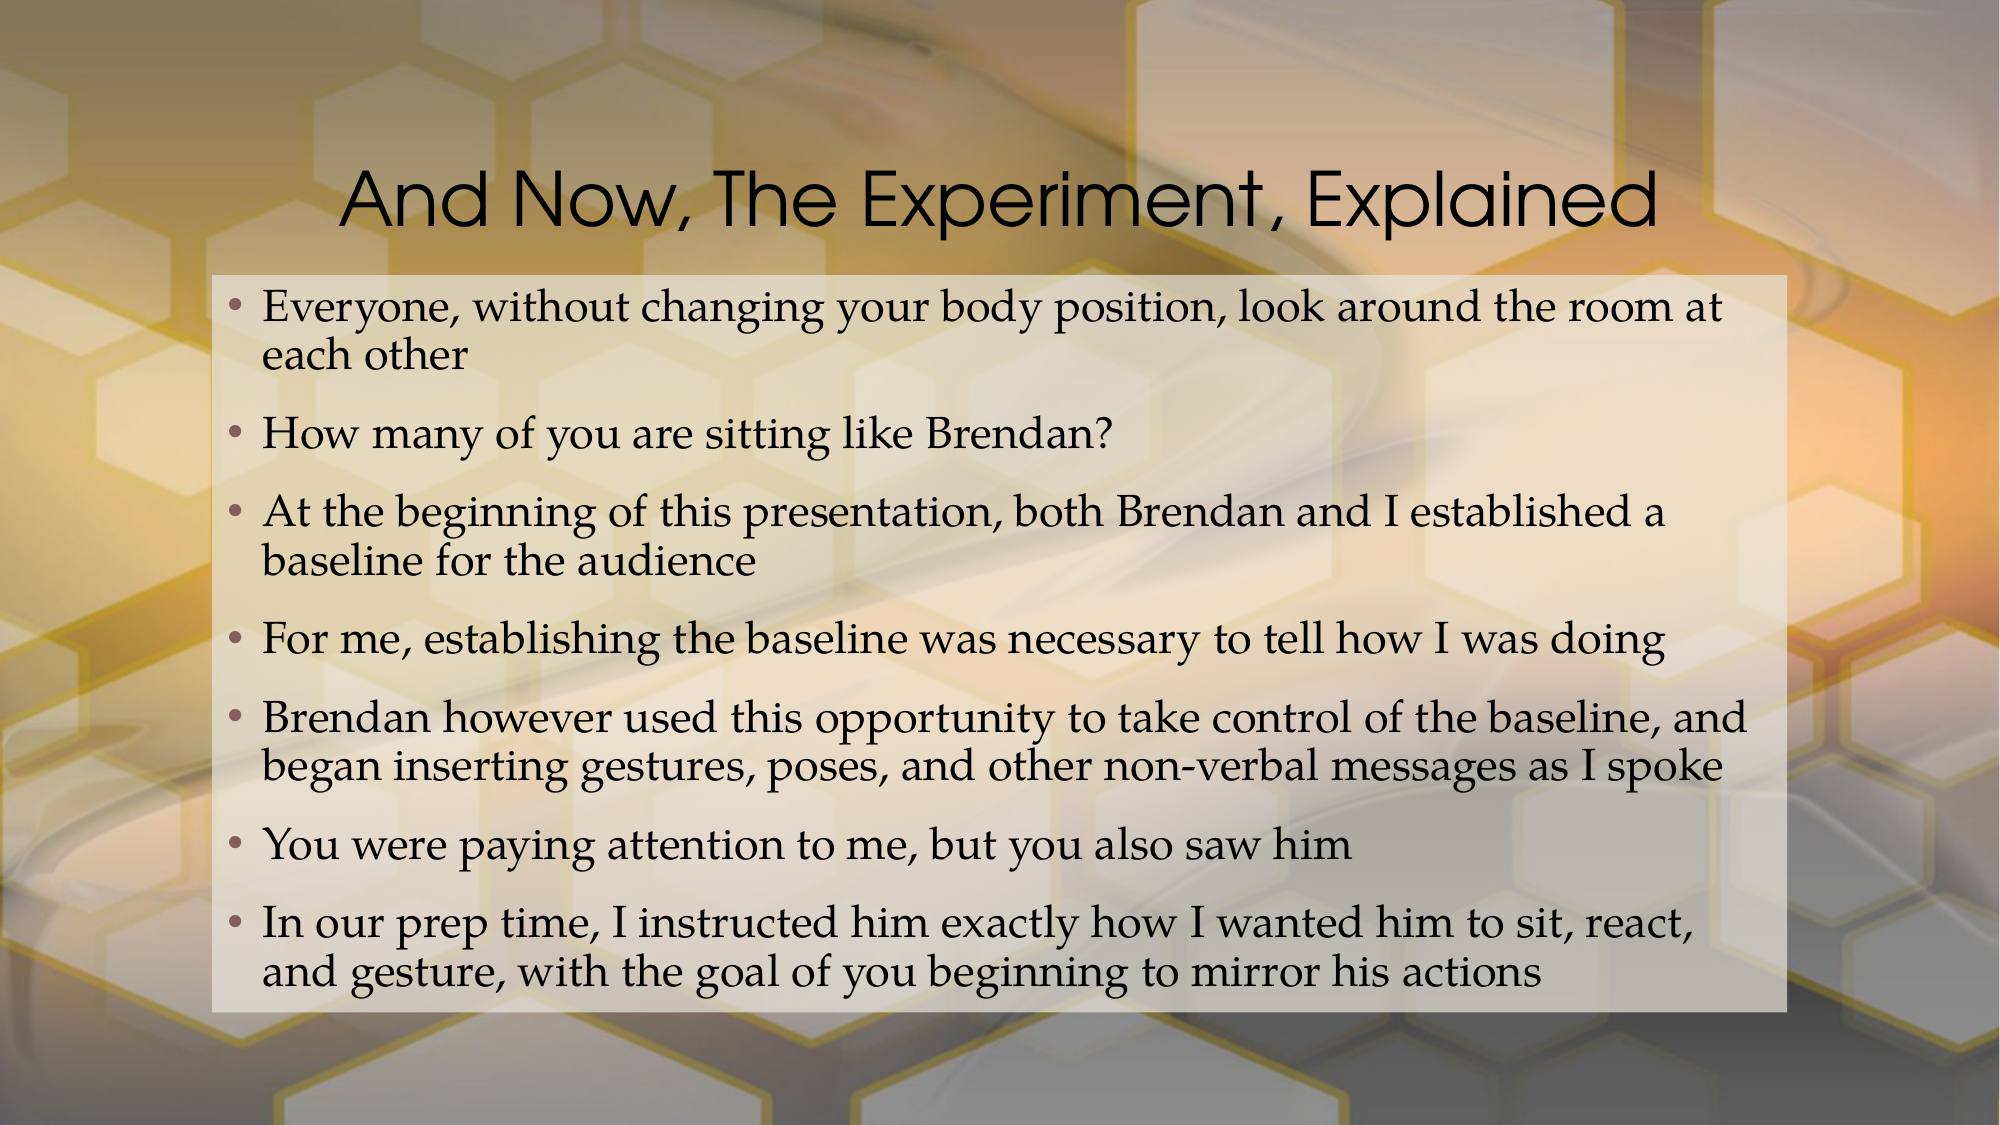

# And Now, The Experiment, Explained
Everyone, without changing your body position, look around the room at each other
How many of you are sitting like Brendan?
At the beginning of this presentation, both Brendan and I established a baseline for the audience
For me, establishing the baseline was necessary to tell how I was doing
Brendan however used this opportunity to take control of the baseline, and began inserting gestures, poses, and other non-verbal messages as I spoke
You were paying attention to me, but you also saw him
In our prep time, I instructed him exactly how I wanted him to sit, react, and gesture, with the goal of you beginning to mirror his actions